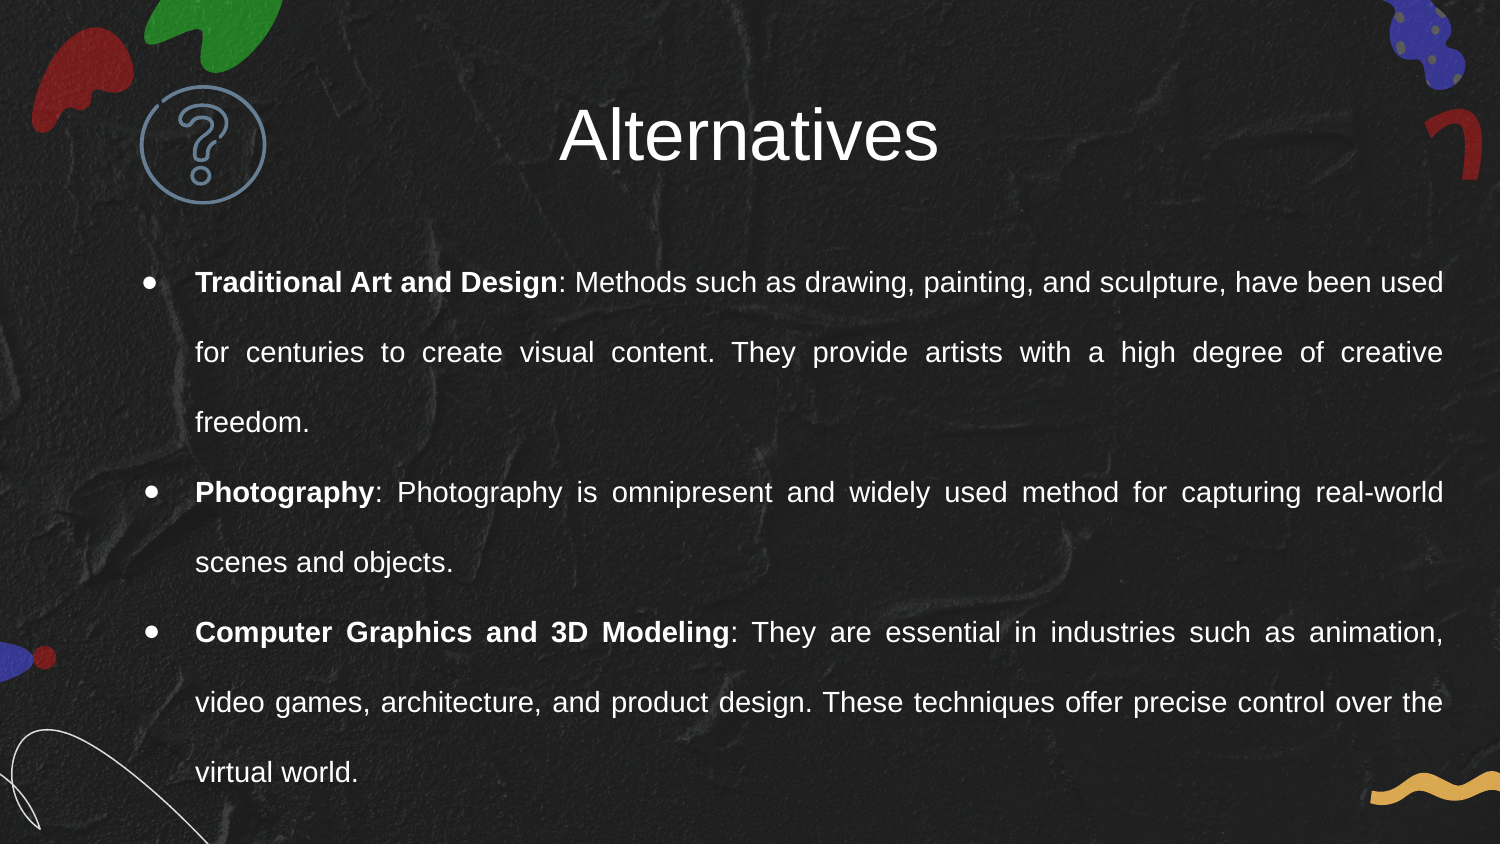

# Alternatives

Traditional Art and Design: Methods such as drawing, painting, and sculpture, have been used for centuries to create visual content. They provide artists with a high degree of creative freedom.
Photography: Photography is omnipresent and widely used method for capturing real-world scenes and objects.
Computer Graphics and 3D Modeling: They are essential in industries such as animation, video games, architecture, and product design. These techniques offer precise control over the virtual world.